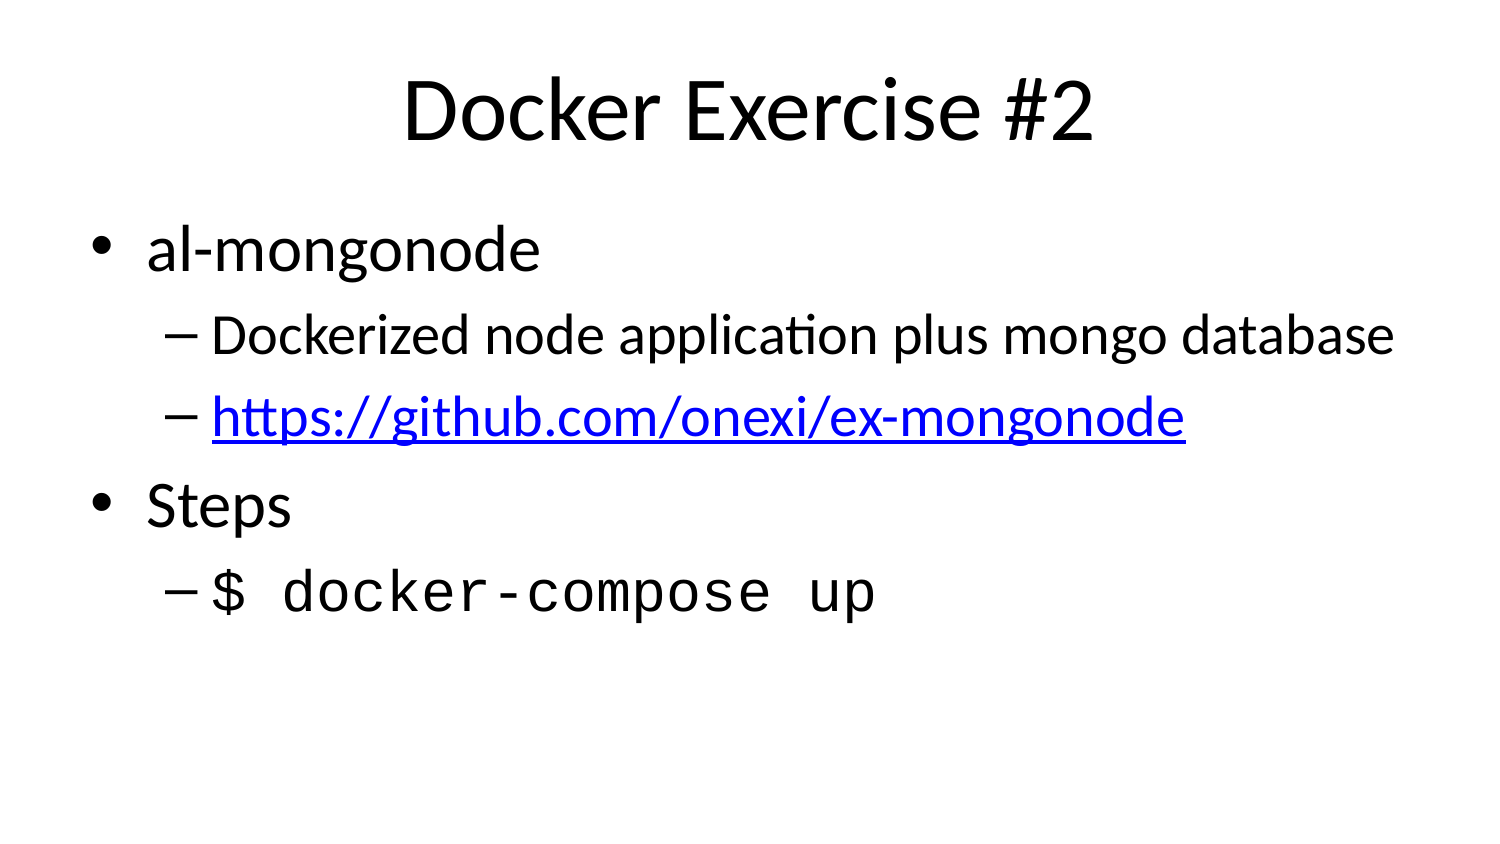

# Docker Exercise #2
al-mongonode
Dockerized node application plus mongo database
https://github.com/onexi/ex-mongonode
Steps
$ docker-compose up